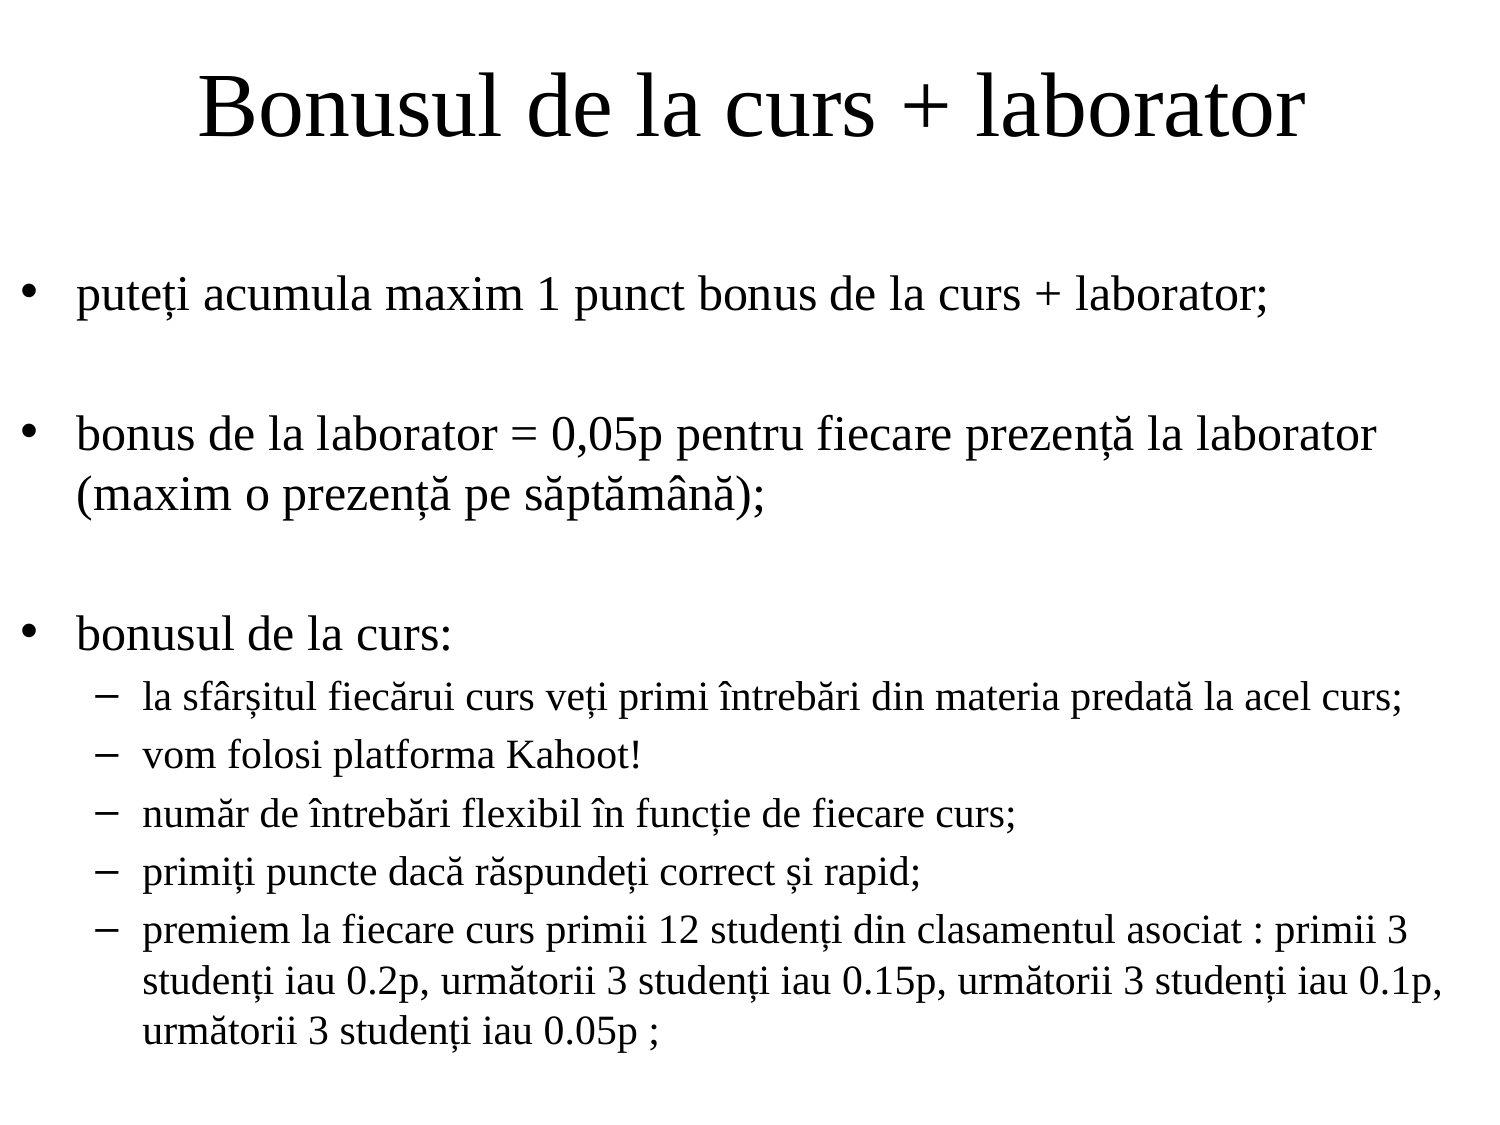

# Bonusul de la curs + laborator

puteți acumula maxim 1 punct bonus de la curs + laborator;

bonus de la laborator = 0,05p pentru fiecare prezență la laborator (maxim o prezență pe săptămână);

bonusul de la curs:
la sfârșitul fiecărui curs veți primi întrebări din materia predată la acel curs;
vom folosi platforma Kahoot!
număr de întrebări flexibil în funcție de fiecare curs;
primiți puncte dacă răspundeți correct și rapid;
premiem la fiecare curs primii 12 studenți din clasamentul asociat : primii 3 studenți iau 0.2p, următorii 3 studenți iau 0.15p, următorii 3 studenți iau 0.1p, următorii 3 studenți iau 0.05p ;